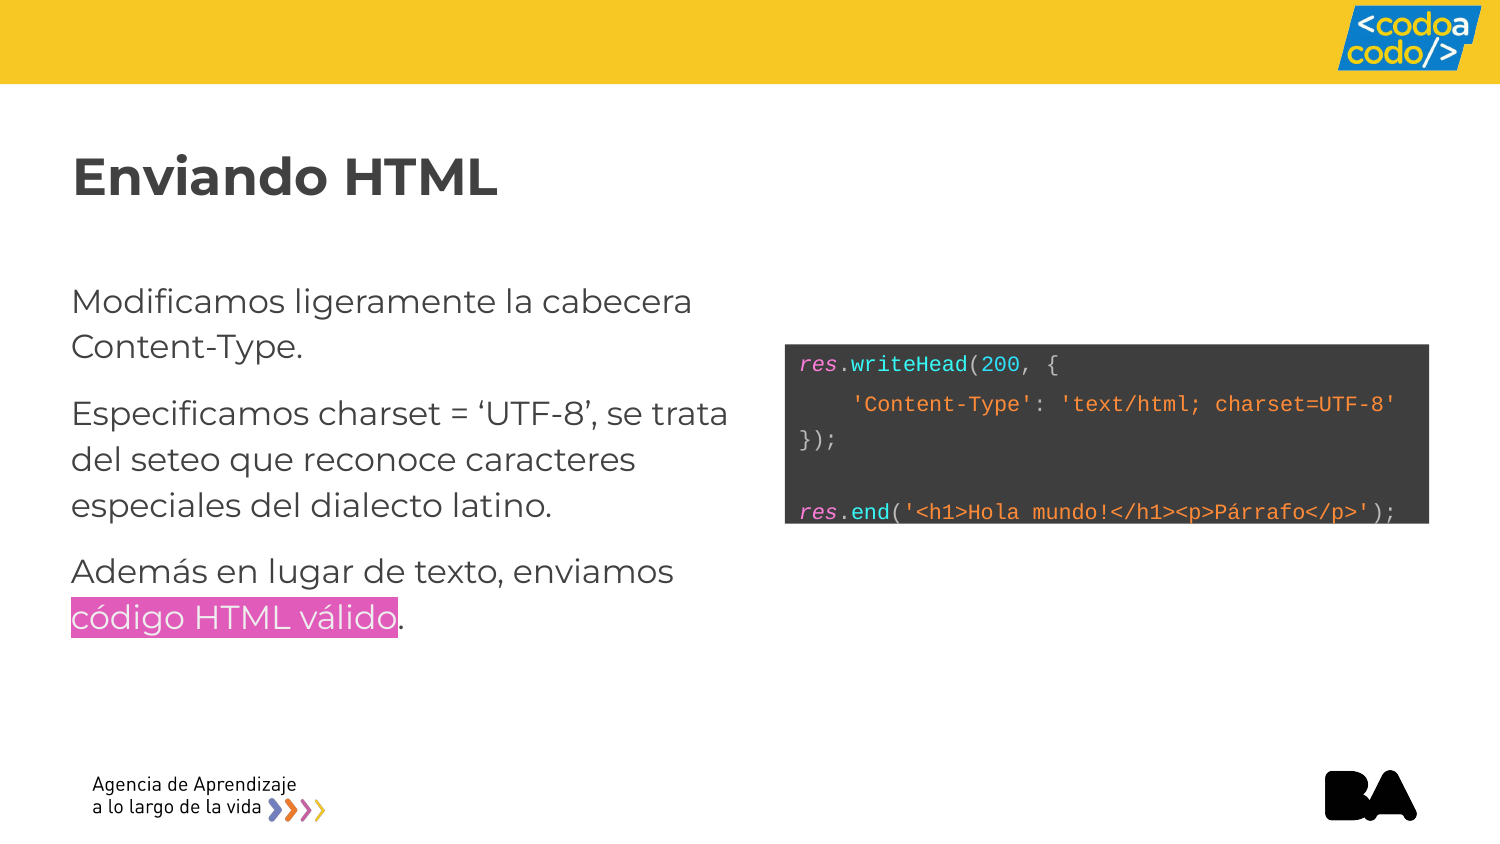

# Enviando HTML
Modificamos ligeramente la cabecera Content-Type.
Especificamos charset = ‘UTF-8’, se trata del seteo que reconoce caracteres especiales del dialecto latino.
Además en lugar de texto, enviamos código HTML válido.
res.writeHead(200, {
'Content-Type': 'text/html; charset=UTF-8'
});

res.end('<h1>Hola mundo!</h1><p>Párrafo</p>');